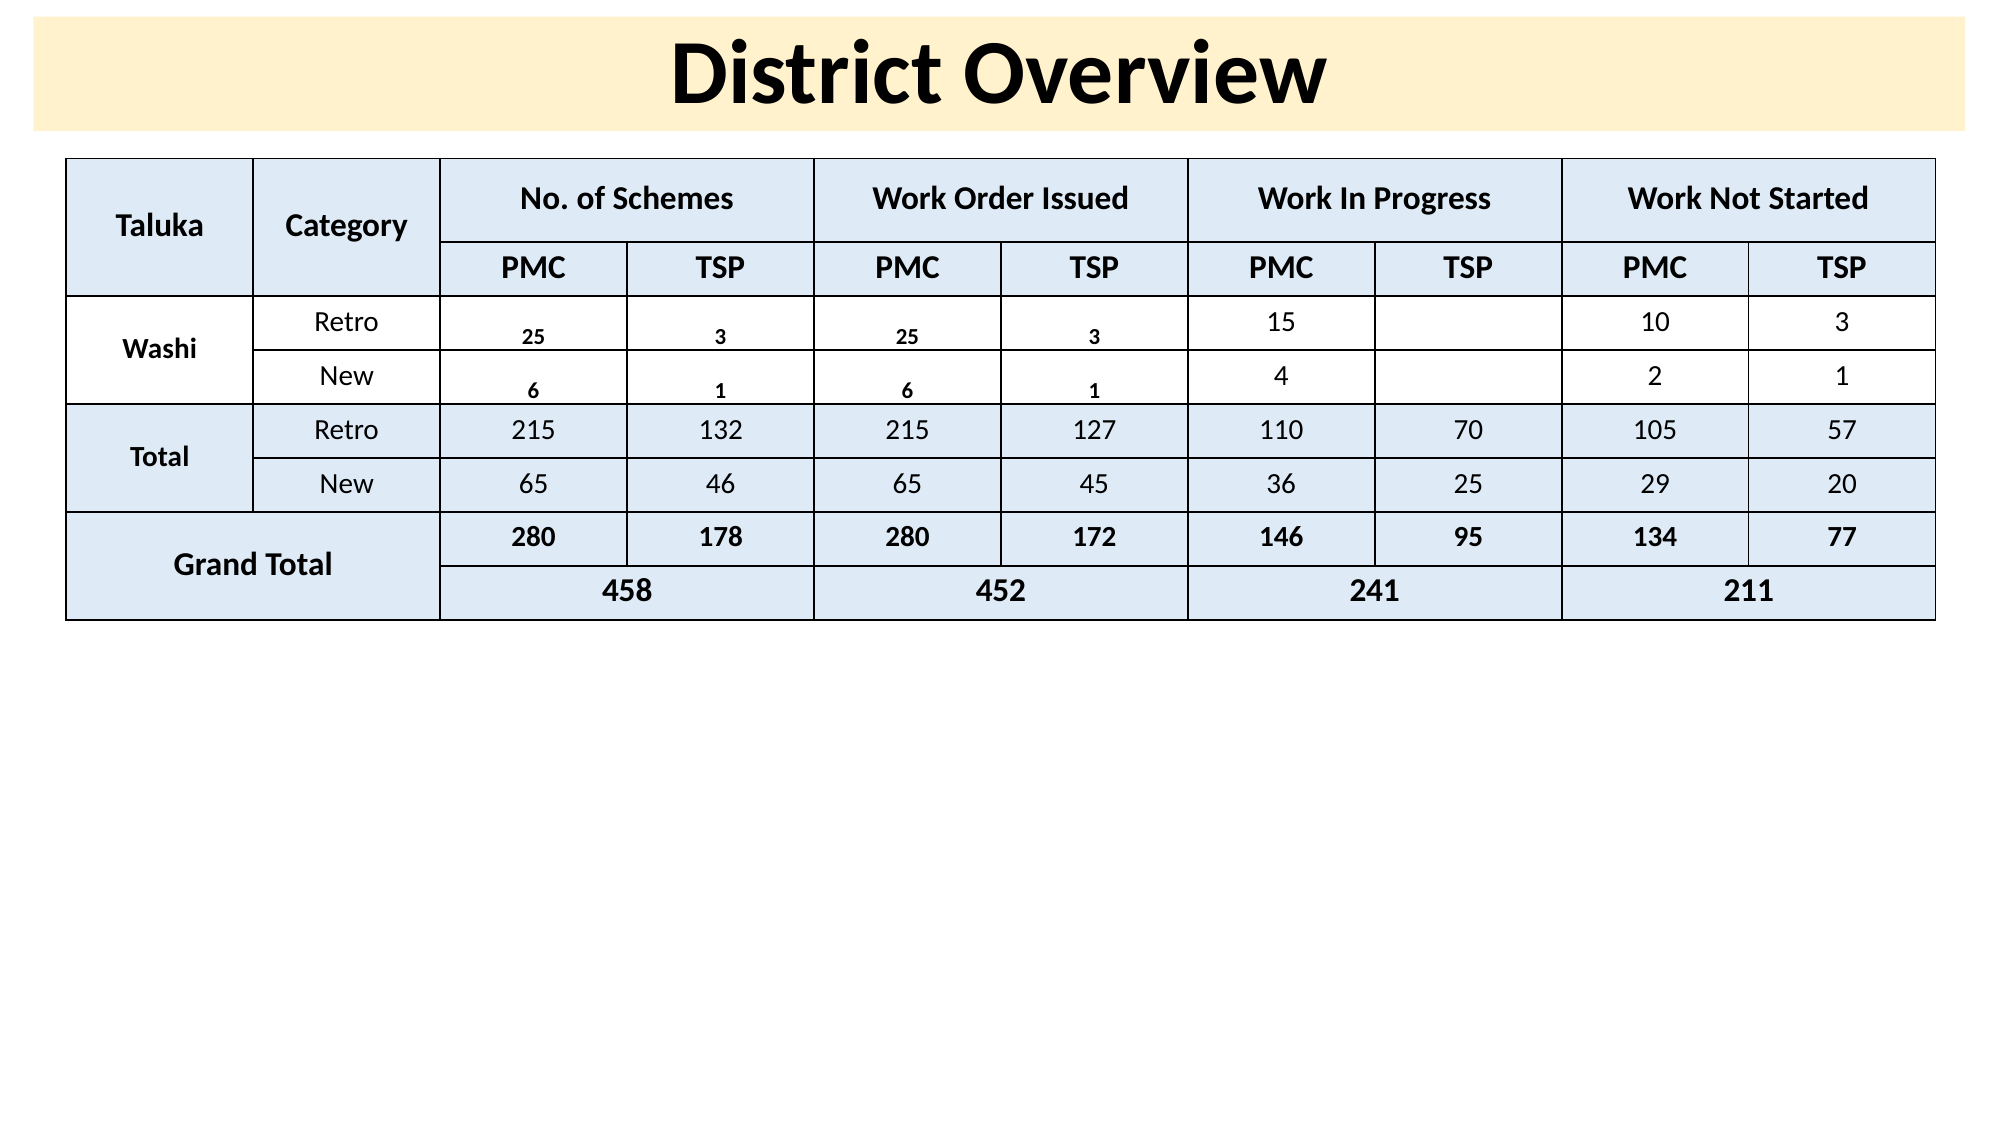

District Overview
| Taluka | Category | No. of Schemes |  | Work Order Issued |  | Work In Progress |  | Work Not Started |  |
| --- | --- | --- | --- | --- | --- | --- | --- | --- | --- |
|  |  | PMC | TSP | PMC | TSP | PMC | TSP | PMC | TSP |
| Washi | Retro | 25 | 3 | 25 | 3 | 15 | 0 | 10 | 3 |
|  | New | 6 | 1 | 6 | 1 | 4 | 0 | 2 | 1 |
| Total | Retro | 215 | 132 | 215 | 127 | 110 | 70 | 105 | 57 |
|  | New | 65 | 46 | 65 | 45 | 36 | 25 | 29 | 20 |
| Grand Total |  | 280 | 178 | 280 | 172 | 146 | 95 | 134 | 77 |
|  |  | 458 |  | 452 |  | 241 |  | 211 |  |